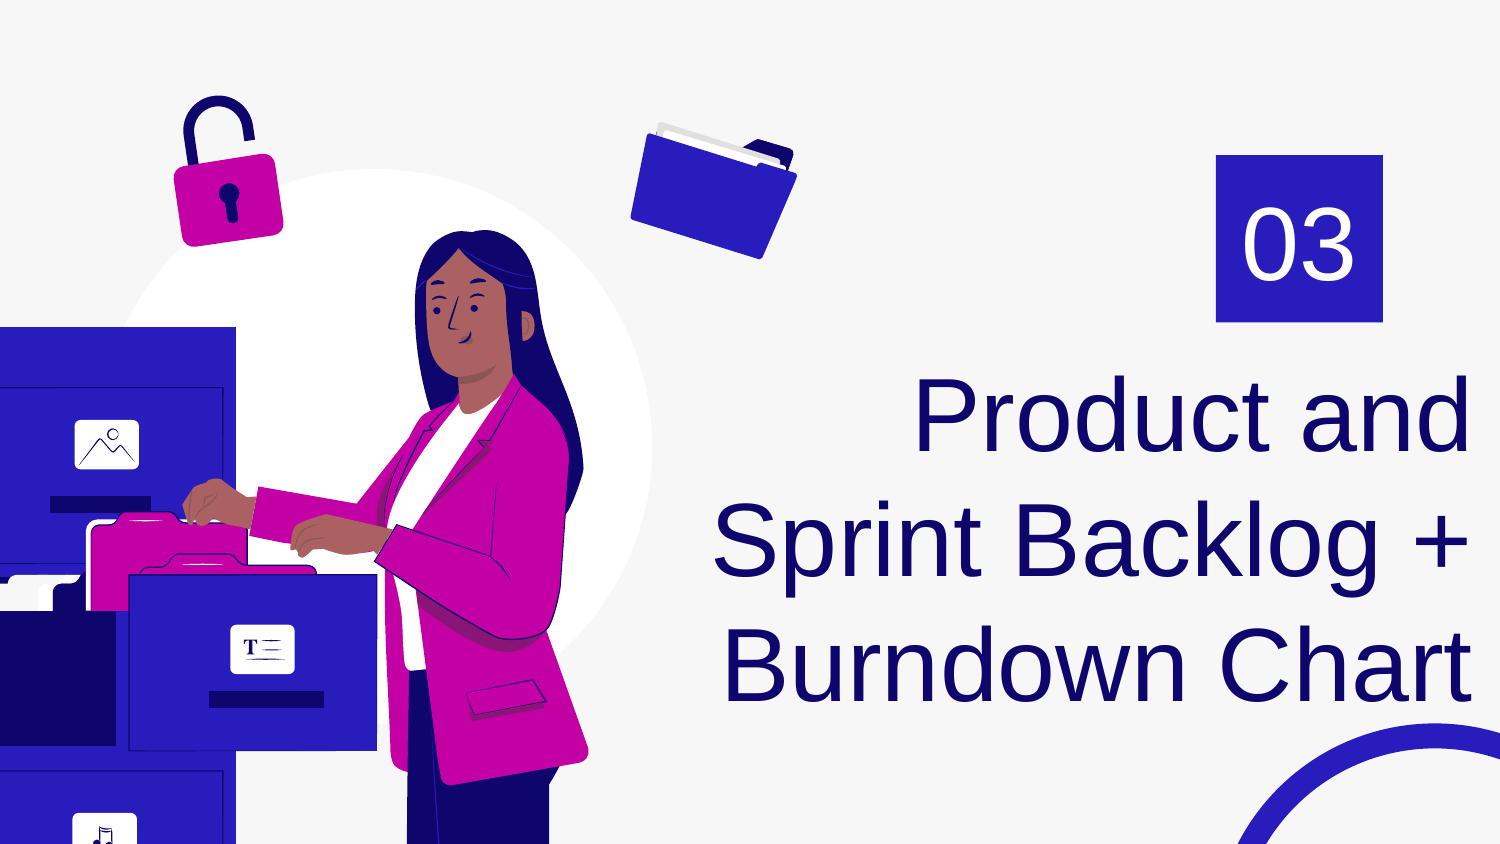

03

# Product and Sprint Backlog + Burndown Chart